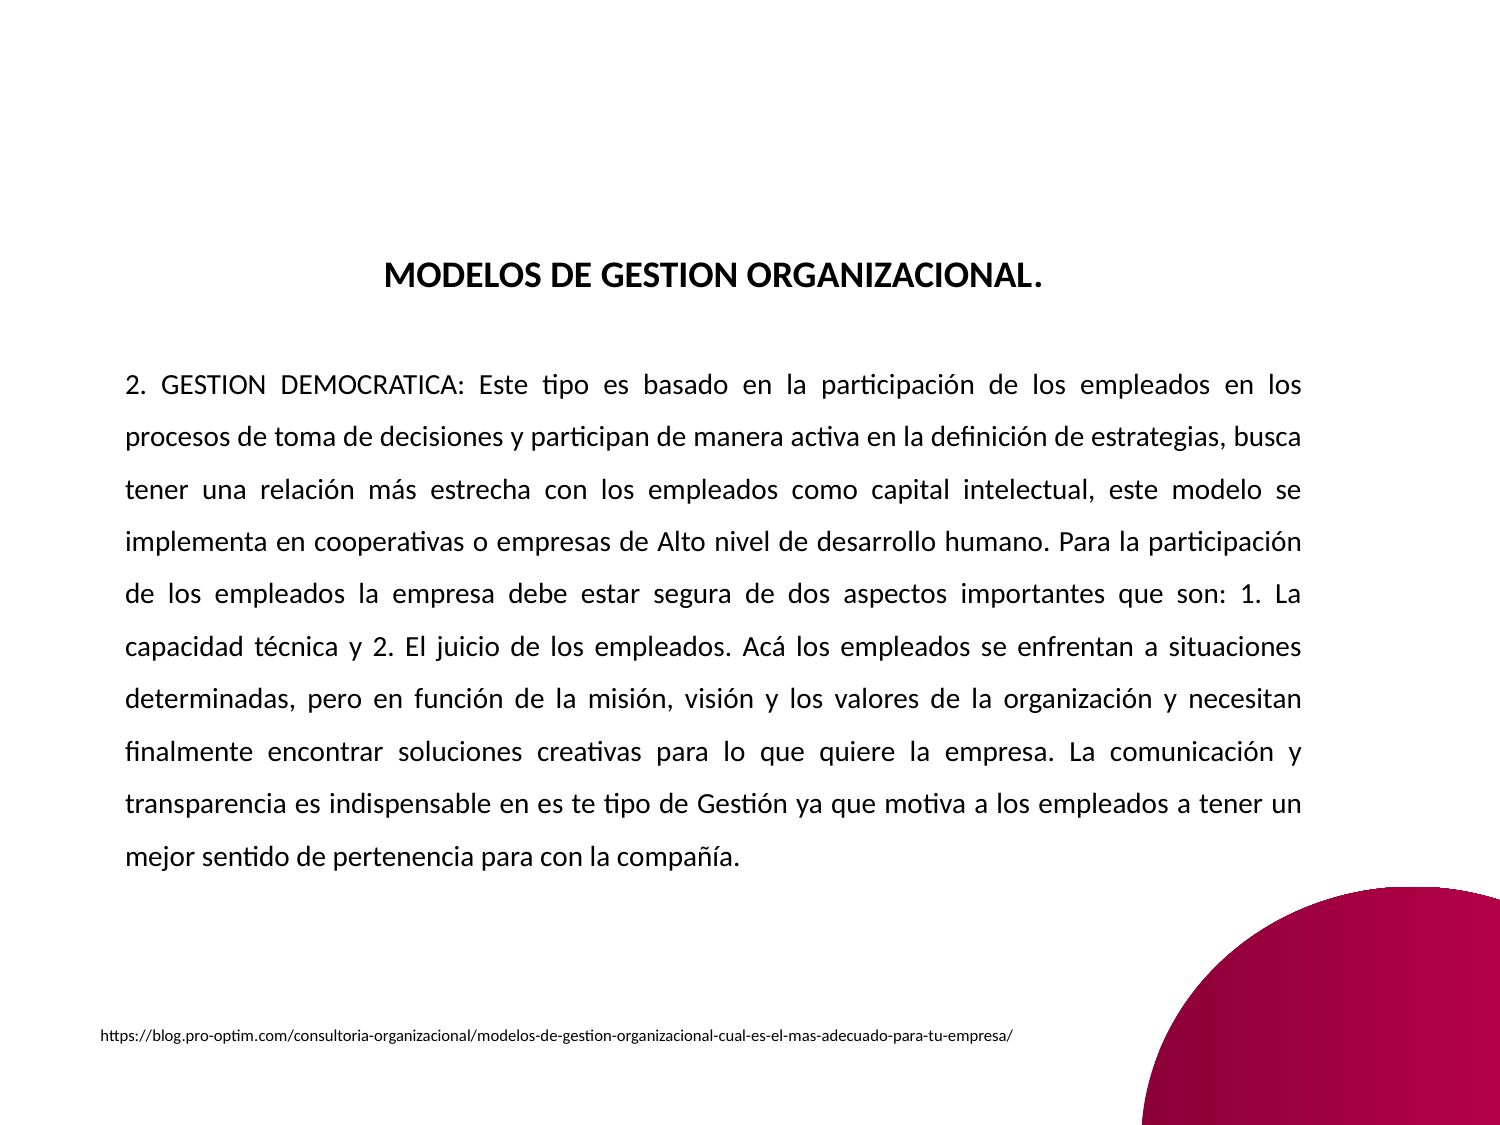

MODELOS DE GESTION ORGANIZACIONAL.

2. GESTION DEMOCRATICA: Este tipo es basado en la participación de los empleados en los procesos de toma de decisiones y participan de manera activa en la definición de estrategias, busca tener una relación más estrecha con los empleados como capital intelectual, este modelo se implementa en cooperativas o empresas de Alto nivel de desarrollo humano. Para la participación de los empleados la empresa debe estar segura de dos aspectos importantes que son: 1. La capacidad técnica y 2. El juicio de los empleados. Acá los empleados se enfrentan a situaciones determinadas, pero en función de la misión, visión y los valores de la organización y necesitan finalmente encontrar soluciones creativas para lo que quiere la empresa. La comunicación y transparencia es indispensable en es te tipo de Gestión ya que motiva a los empleados a tener un mejor sentido de pertenencia para con la compañía.

https://blog.pro-optim.com/consultoria-organizacional/modelos-de-gestion-organizacional-cual-es-el-mas-adecuado-para-tu-empresa/